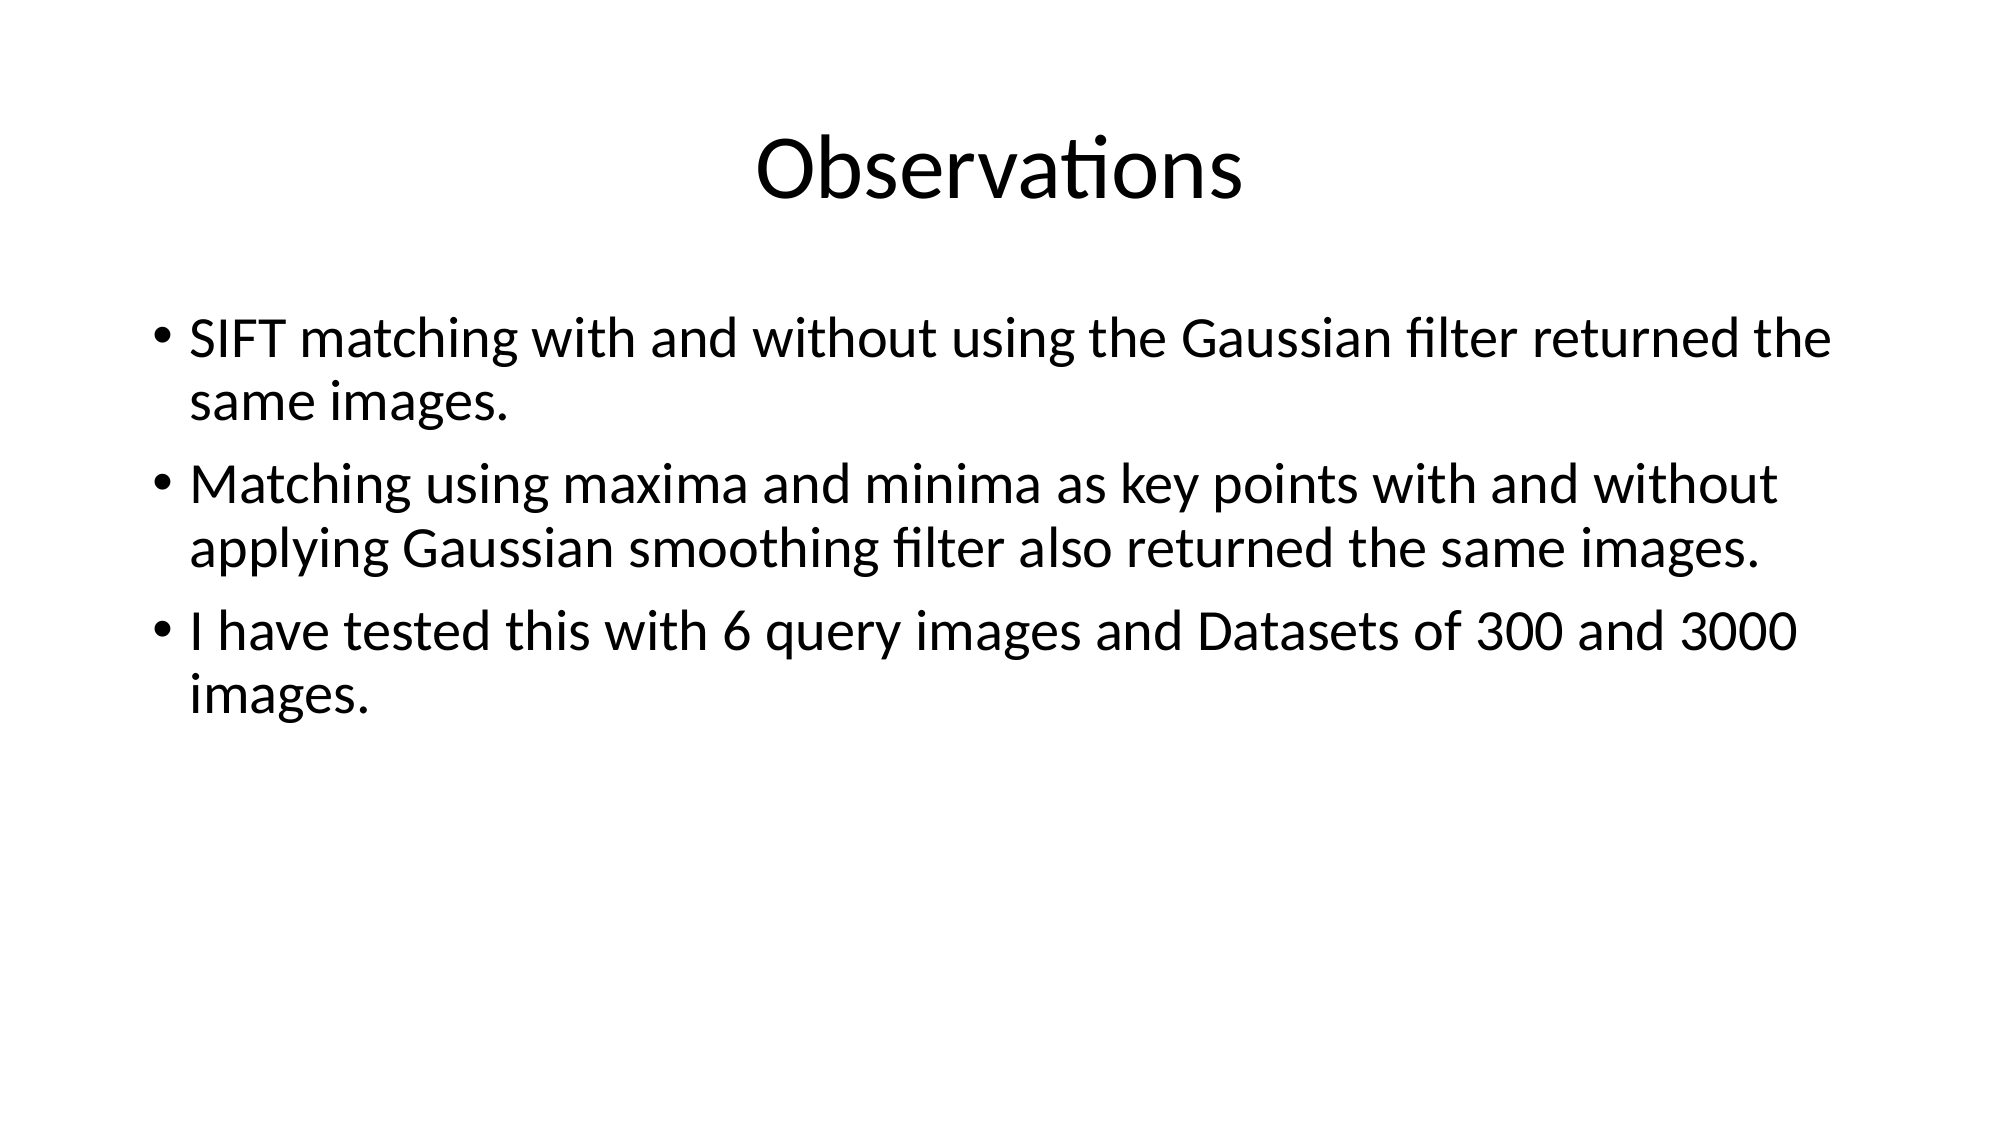

# Observations
SIFT matching with and without using the Gaussian filter returned the same images.
Matching using maxima and minima as key points with and without applying Gaussian smoothing filter also returned the same images.
I have tested this with 6 query images and Datasets of 300 and 3000 images.